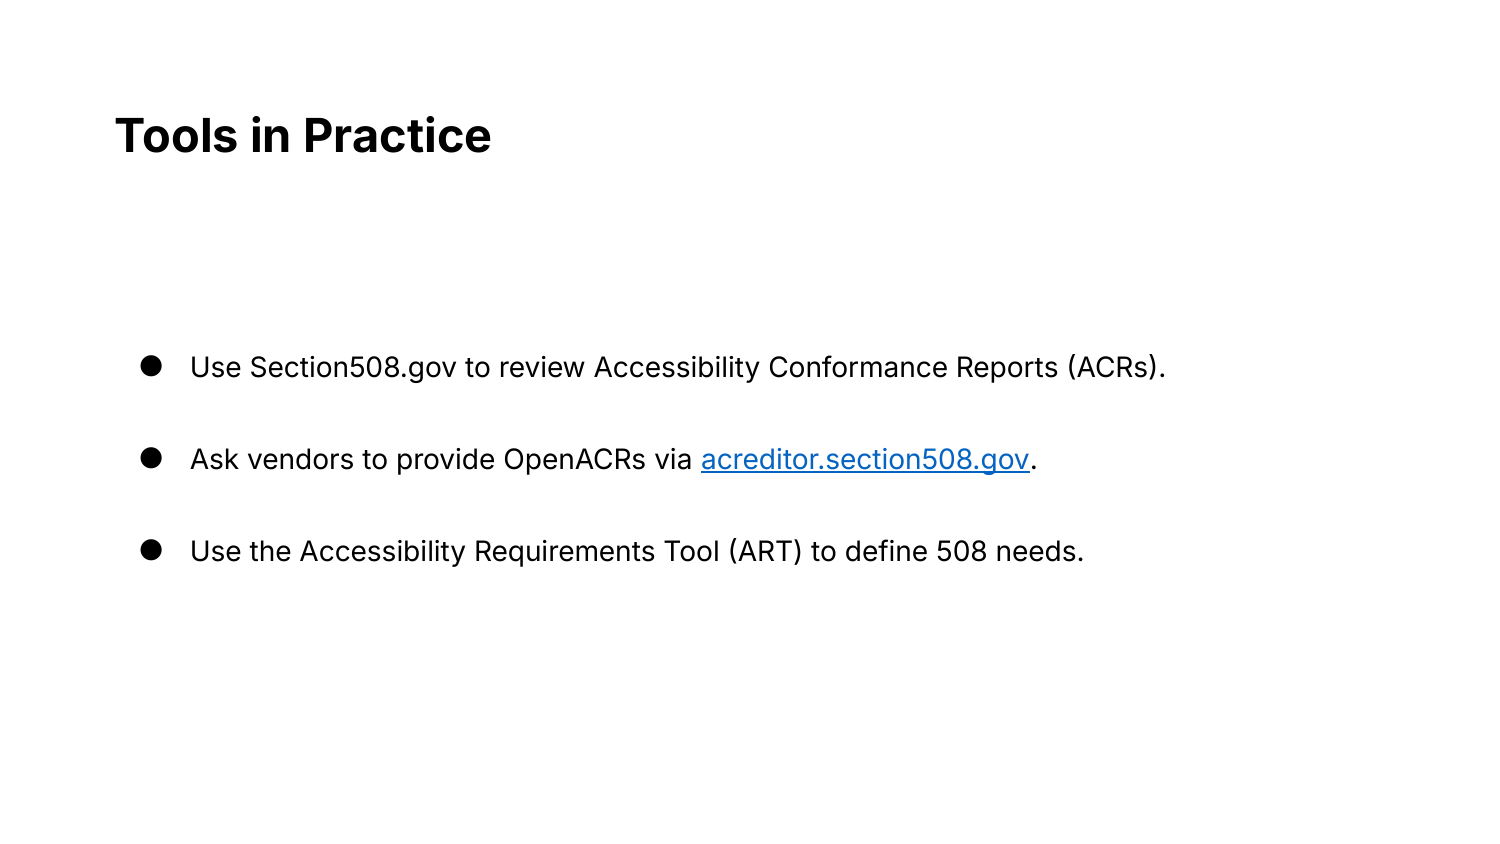

Tools in Practice
Use Section508.gov to review Accessibility Conformance Reports (ACRs).

Ask vendors to provide OpenACRs via acreditor.section508.gov.

Use the Accessibility Requirements Tool (ART) to define 508 needs.